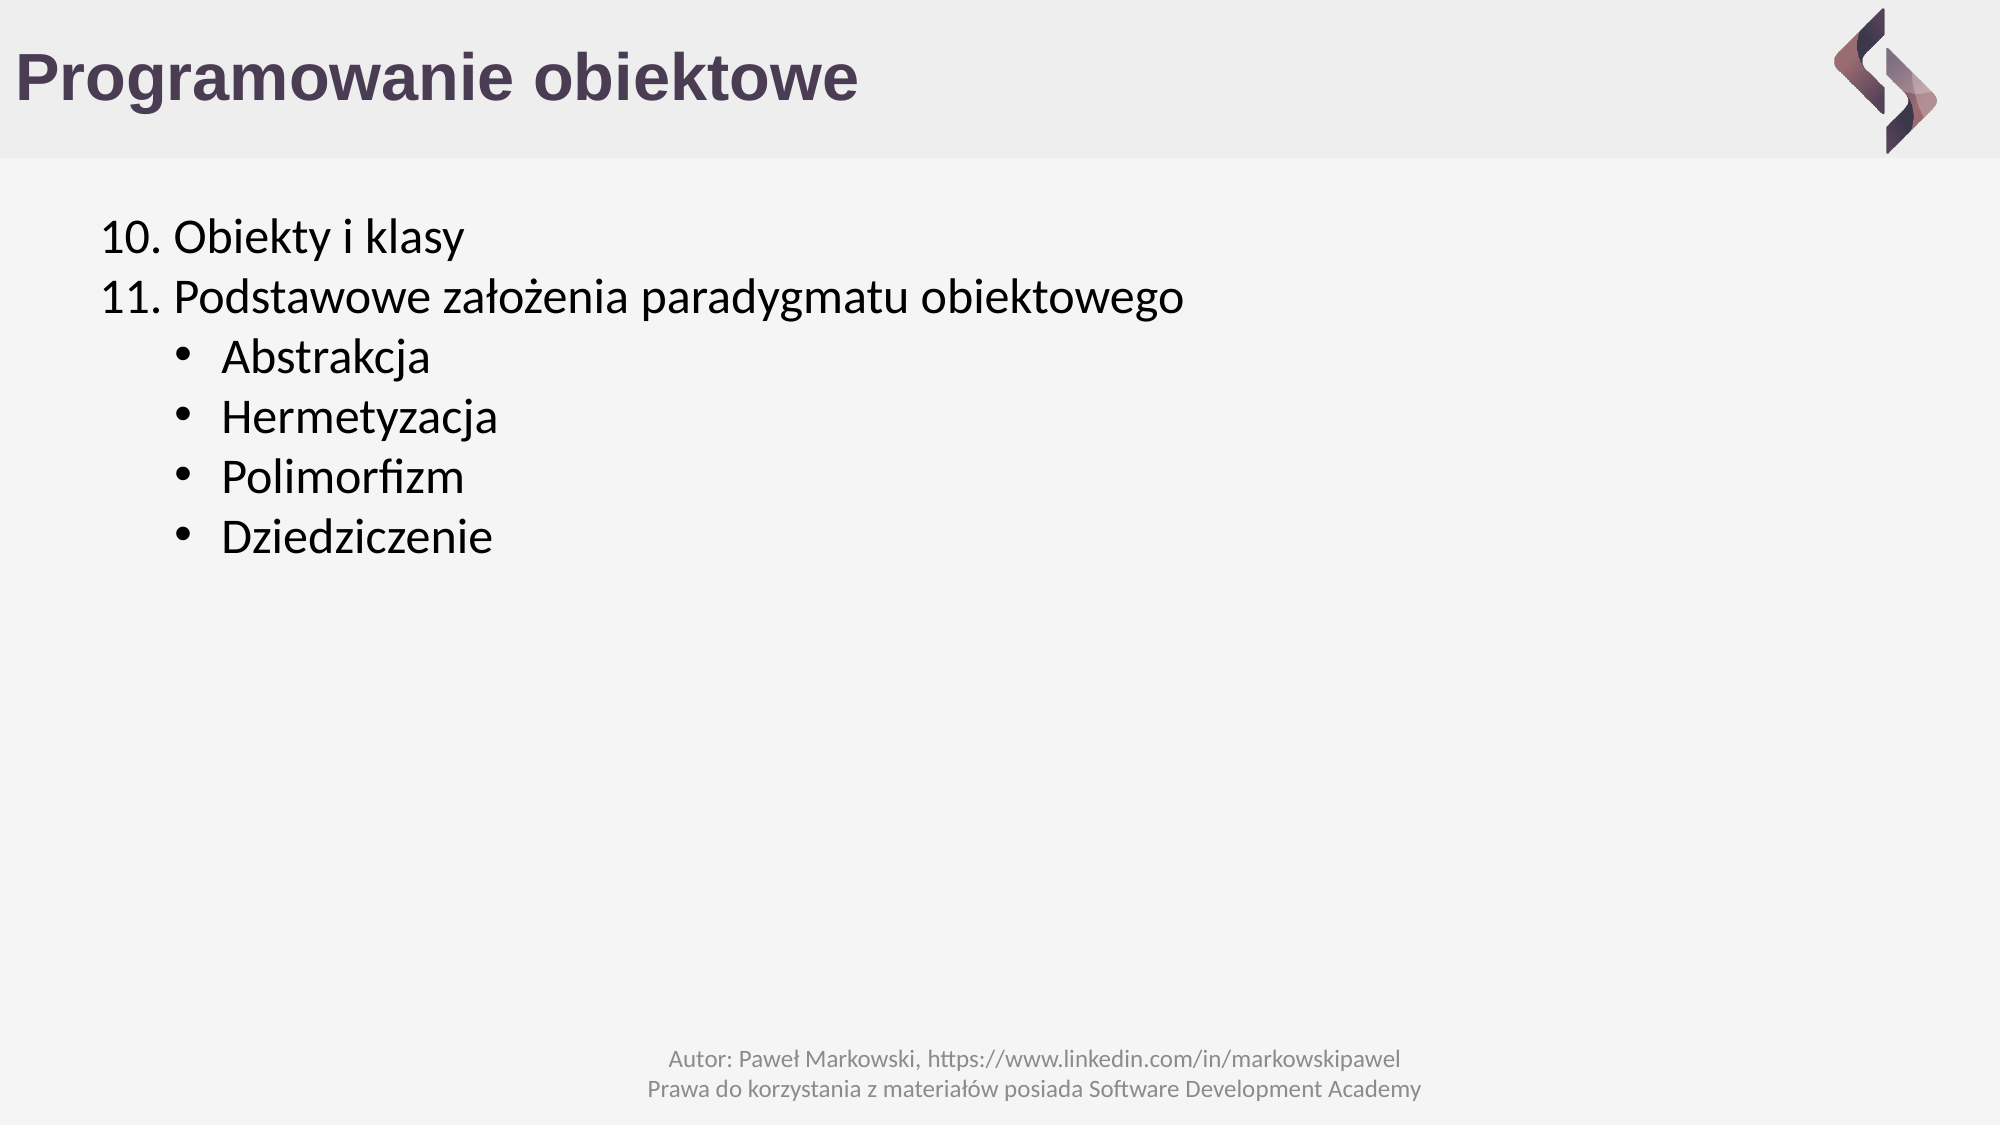

# Programowanie obiektowe
10. Obiekty i klasy
11. Podstawowe założenia paradygmatu obiektowego
Abstrakcja
Hermetyzacja
Polimorfizm
Dziedziczenie

Autor: Paweł Markowski, https://www.linkedin.com/in/markowskipawel
Prawa do korzystania z materiałów posiada Software Development Academy